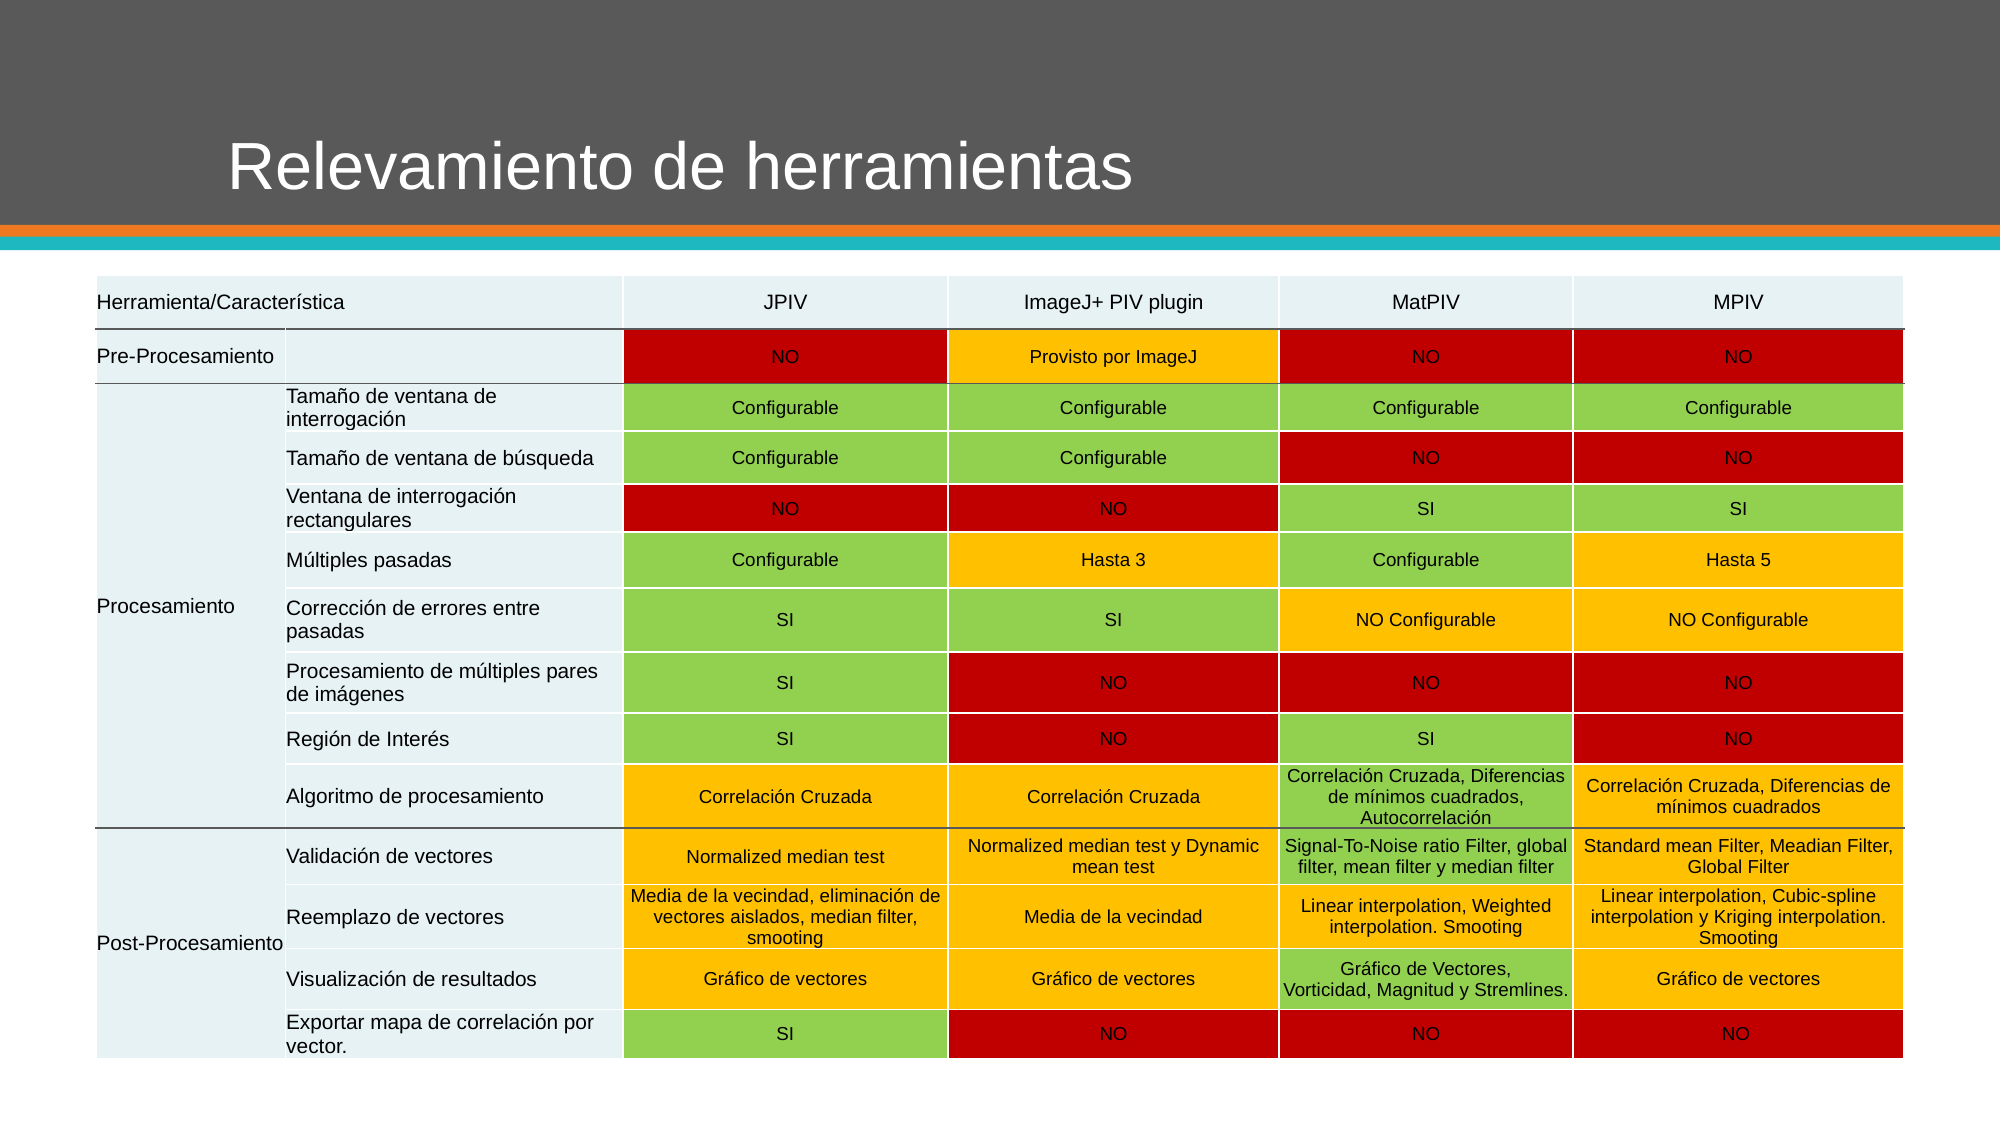

# Relevamiento de herramientas
| Herramienta/Característica |  | JPIV | ImageJ+ PIV plugin | MatPIV | MPIV |
| --- | --- | --- | --- | --- | --- |
| Pre-Procesamiento |  | NO | Provisto por ImageJ | NO | NO |
| Procesamiento | Tamaño de ventana de interrogación | Configurable | Configurable | Configurable | Configurable |
|  | Tamaño de ventana de búsqueda | Configurable | Configurable | NO | NO |
|  | Ventana de interrogación rectangulares | NO | NO | SI | SI |
|  | Múltiples pasadas | Configurable | Hasta 3 | Configurable | Hasta 5 |
|  | Corrección de errores entre pasadas | SI | SI | NO Configurable | NO Configurable |
|  | Procesamiento de múltiples pares de imágenes | SI | NO | NO | NO |
|  | Región de Interés | SI | NO | SI | NO |
|  | Algoritmo de procesamiento | Correlación Cruzada | Correlación Cruzada | Correlación Cruzada, Diferencias de mínimos cuadrados, Autocorrelación | Correlación Cruzada, Diferencias de mínimos cuadrados |
| Post-Procesamiento | Validación de vectores | Normalized median test | Normalized median test y Dynamic mean test | Signal-To-Noise ratio Filter, global filter, mean filter y median filter | Standard mean Filter, Meadian Filter, Global Filter |
|  | Reemplazo de vectores | Media de la vecindad, eliminación de vectores aislados, median filter, smooting | Media de la vecindad | Linear interpolation, Weighted interpolation. Smooting | Linear interpolation, Cubic-spline interpolation y Kriging interpolation. Smooting |
|  | Visualización de resultados | Gráfico de vectores | Gráfico de vectores | Gráfico de Vectores, Vorticidad, Magnitud y Stremlines. | Gráfico de vectores |
|  | Exportar mapa de correlación por vector. | SI | NO | NO | NO |